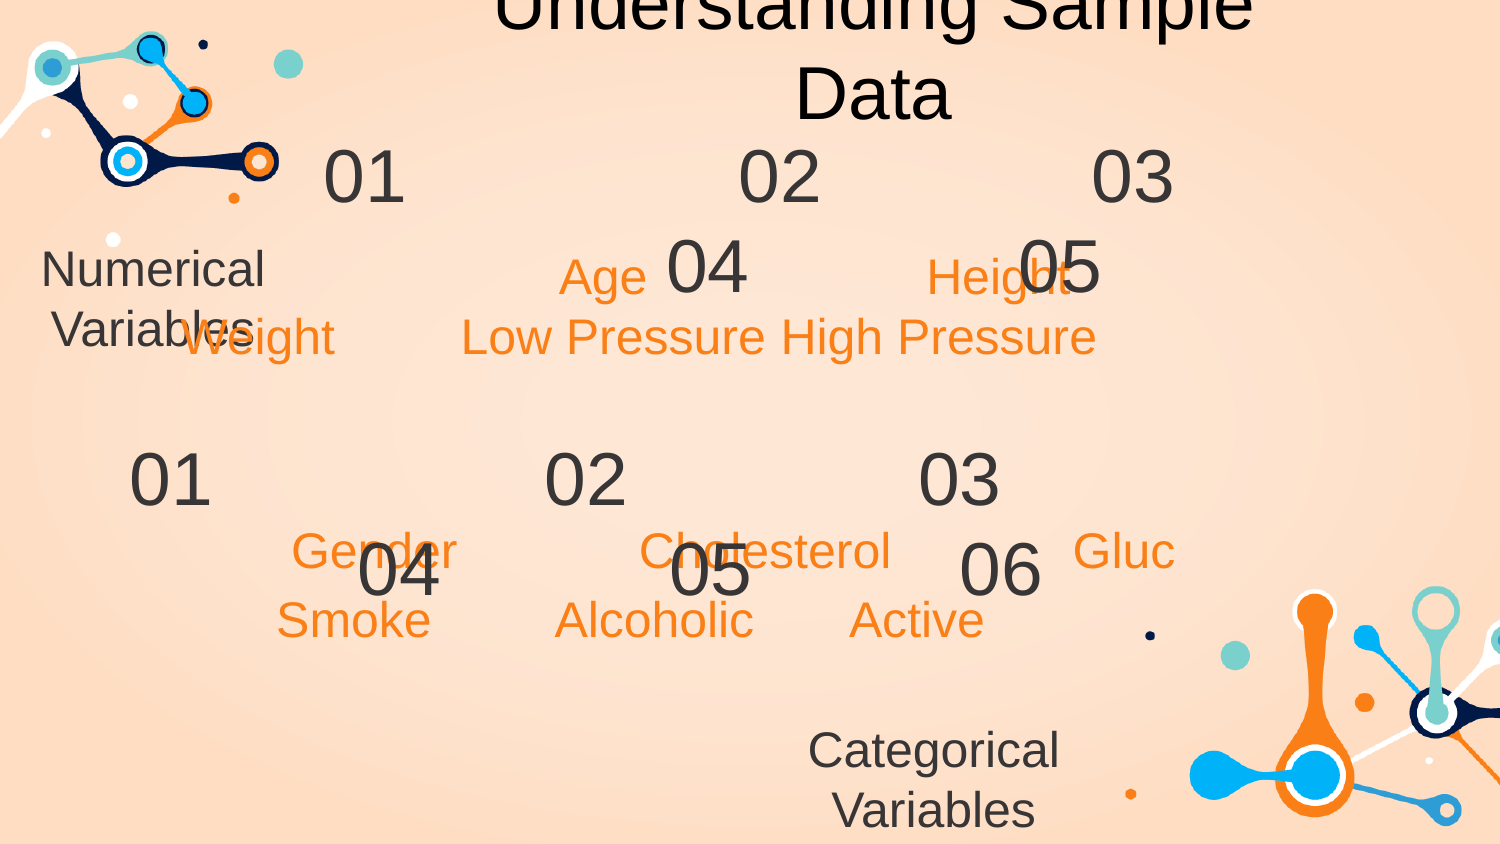

Understanding Sample Data
01                02             03              04             05
Numerical Variables
# Age                    Height             Weight         Low Pressure	High Pressure
01                02              03              04           05          06
                 Gender             Cholesterol             Gluc                  Smoke         Alcoholic       Active
Categorical Variables